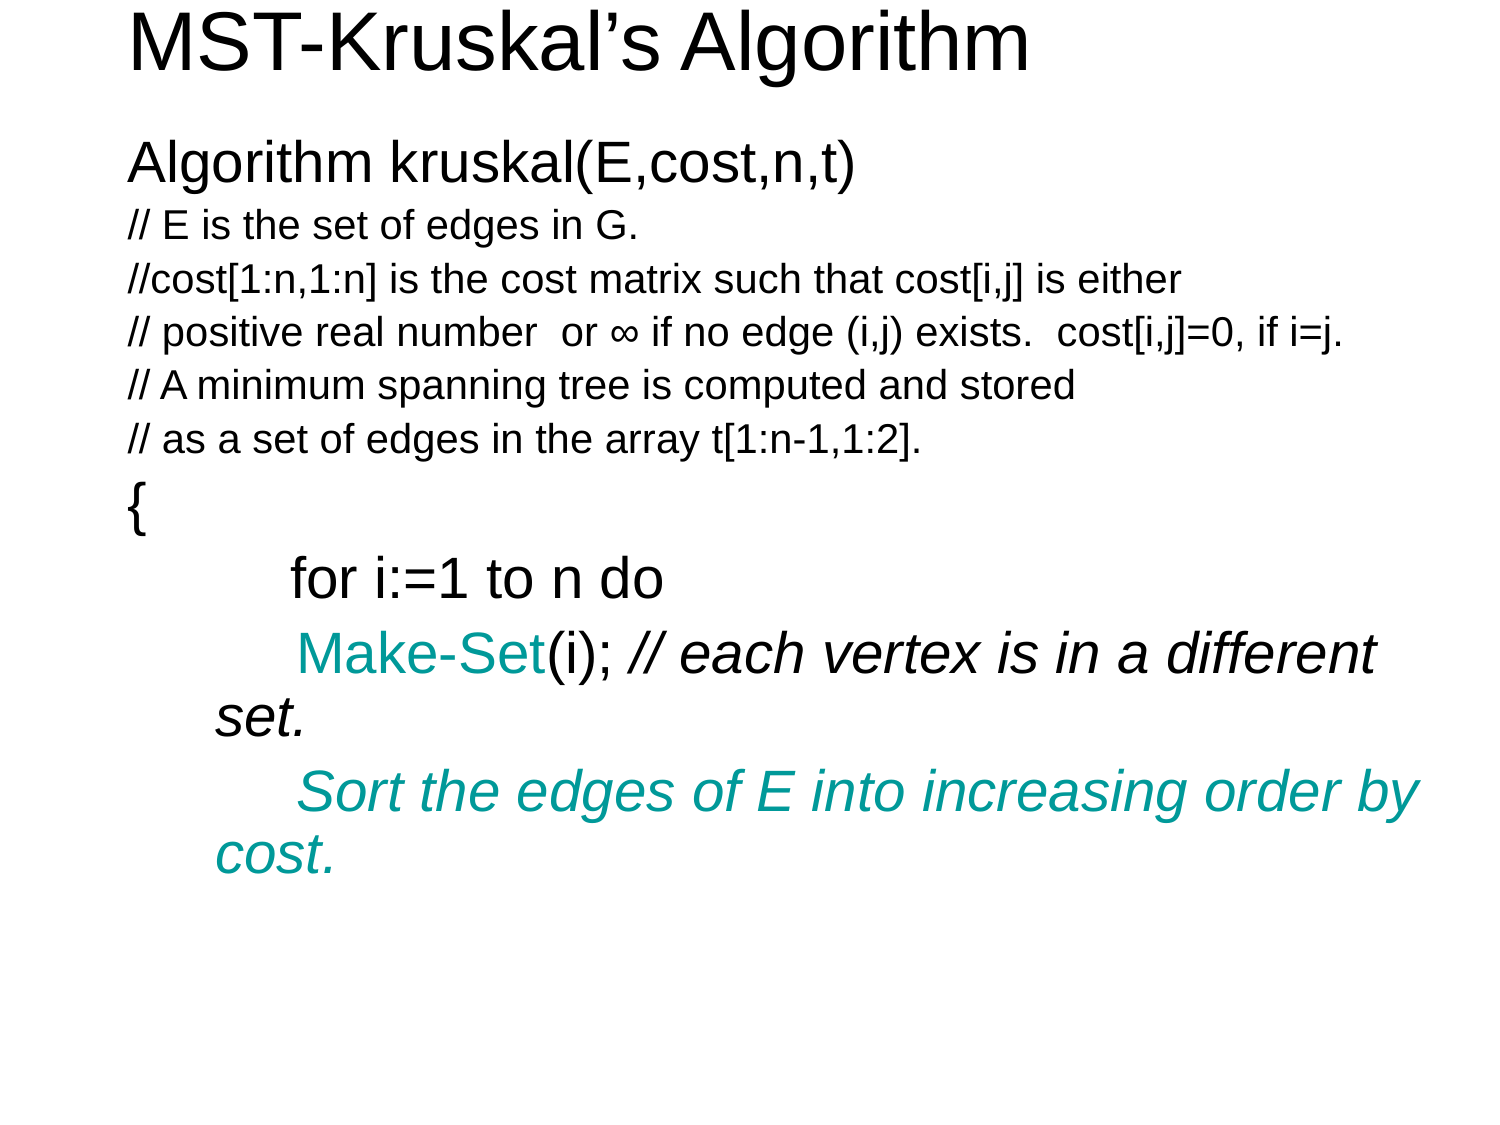

# MST-Kruskal’s Algorithm
Algorithm kruskal(E,cost,n,t)
// E is the set of edges in G.
//cost[1:n,1:n] is the cost matrix such that cost[i,j] is either
// positive real number  or ∞ if no edge (i,j) exists.  cost[i,j]=0, if i=j.
// A minimum spanning tree is computed and stored
// as a set of edges in the array t[1:n-1,1:2].
{
          for i:=1 to n do
	     Make-Set(i); // each vertex is in a different set.
	     Sort the edges of E into increasing order by cost.